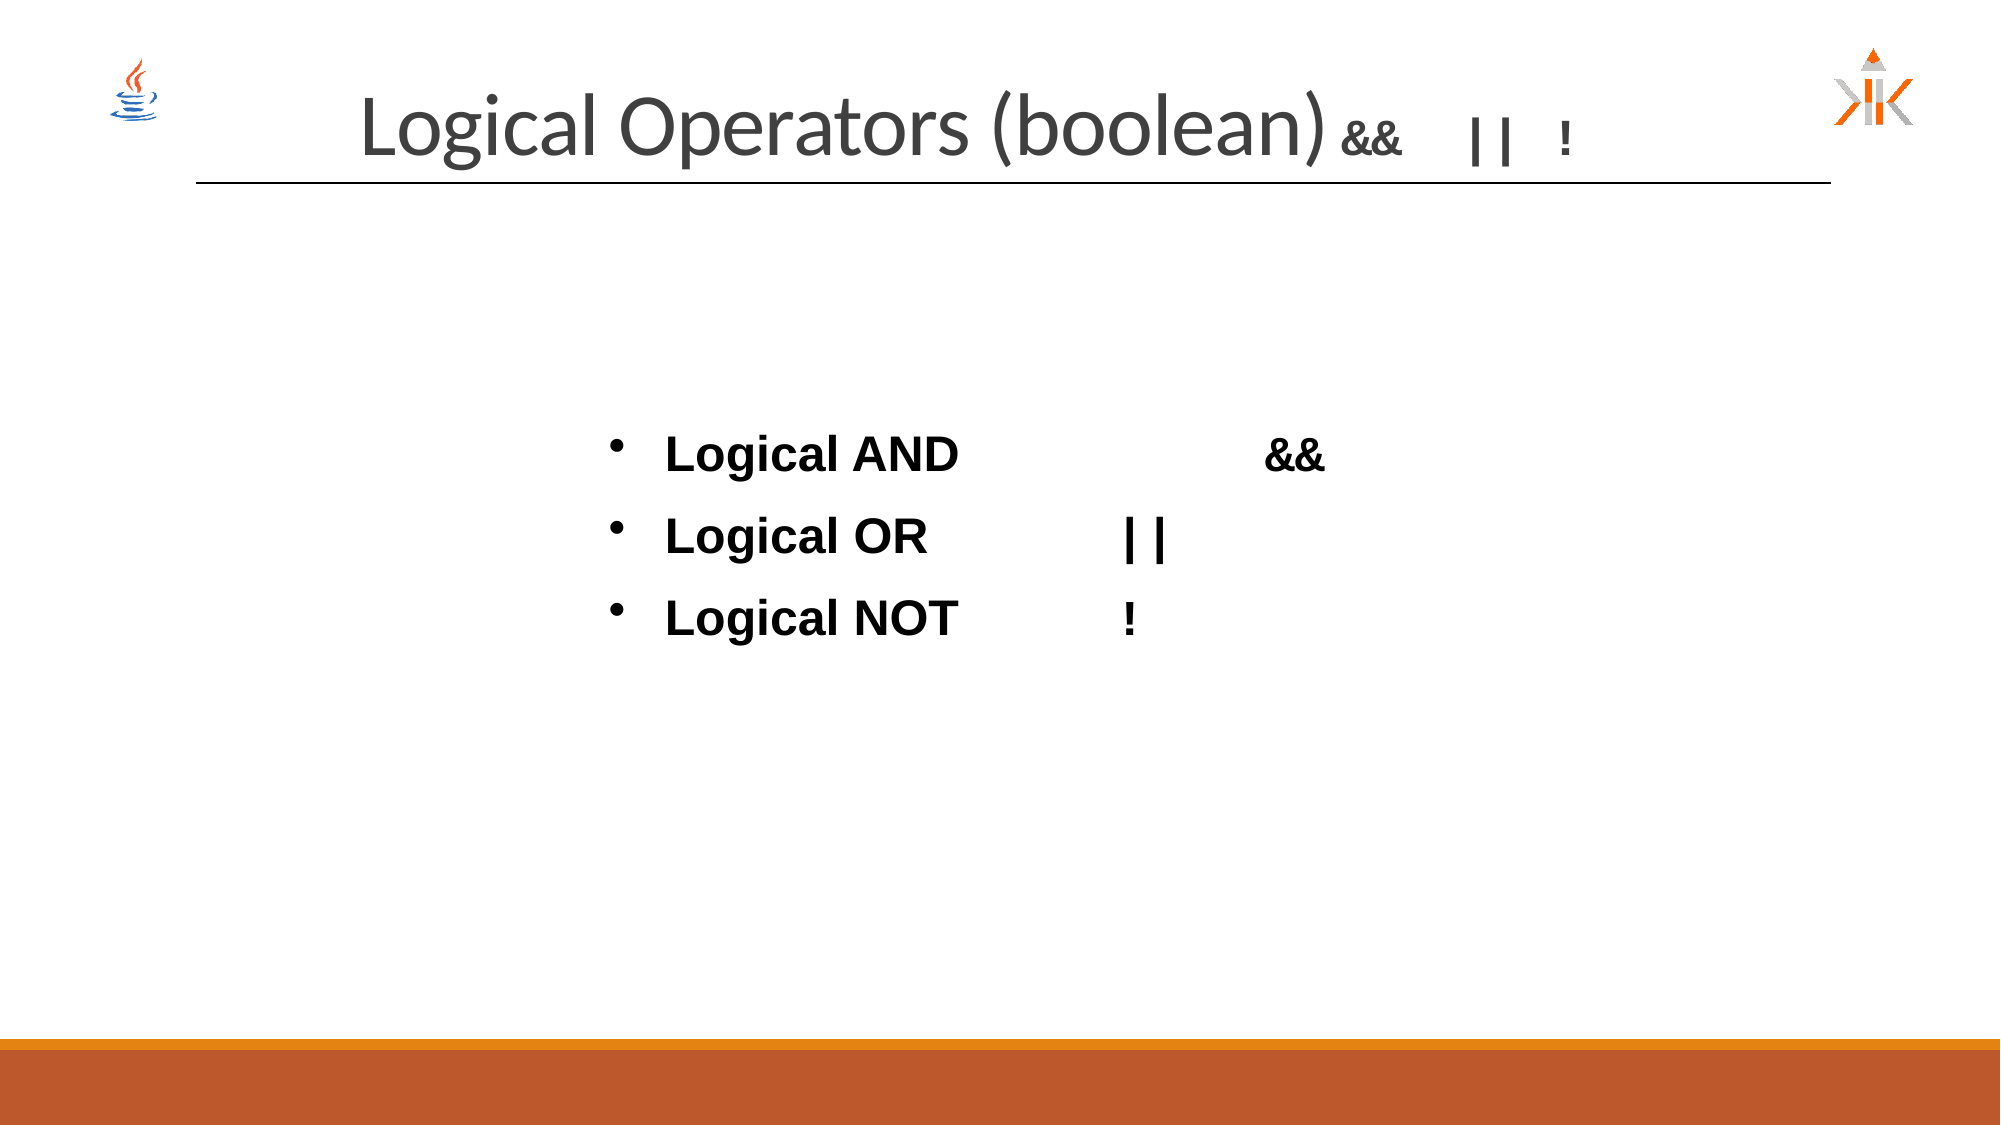

# Logical Operators (boolean) &&  || !
Logical AND 		&&
Logical OR 		||
Logical NOT		!